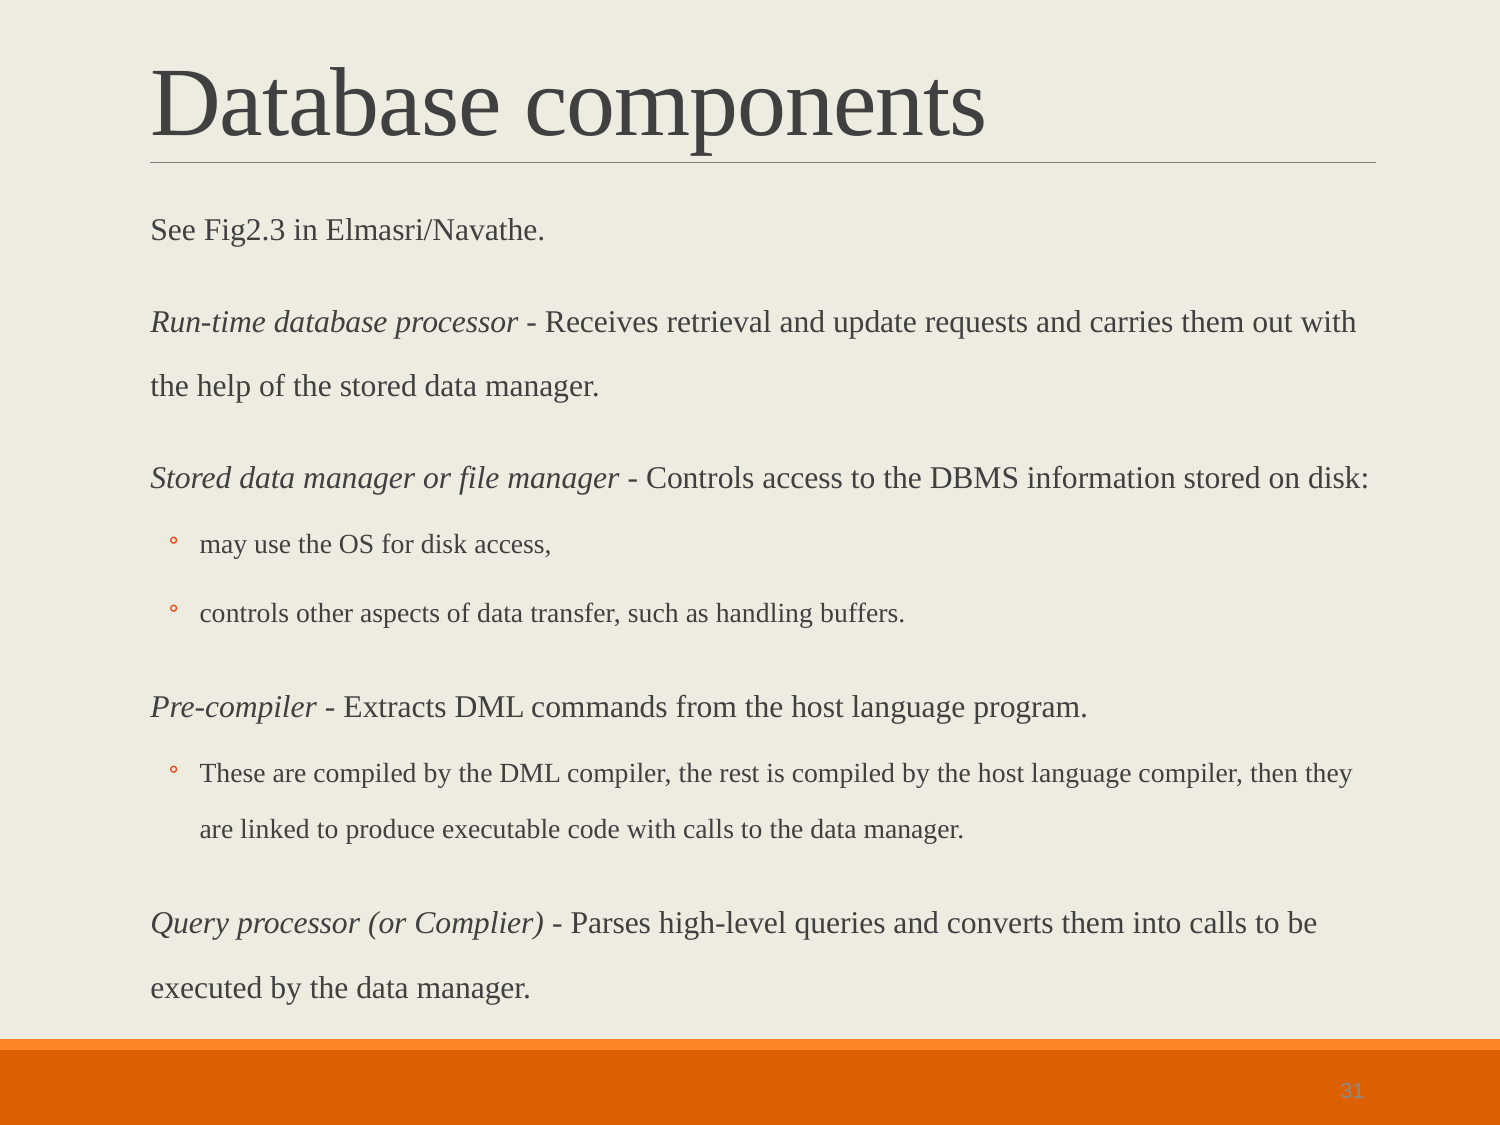

# Database components
See Fig2.3 in Elmasri/Navathe.
Run-time database processor - Receives retrieval and update requests and carries them out with the help of the stored data manager.
Stored data manager or file manager - Controls access to the DBMS information stored on disk:
may use the OS for disk access,
controls other aspects of data transfer, such as handling buffers.
Pre-compiler - Extracts DML commands from the host language program.
These are compiled by the DML compiler, the rest is compiled by the host language compiler, then they are linked to produce executable code with calls to the data manager.
Query processor (or Complier) - Parses high-level queries and converts them into calls to be executed by the data manager.
31